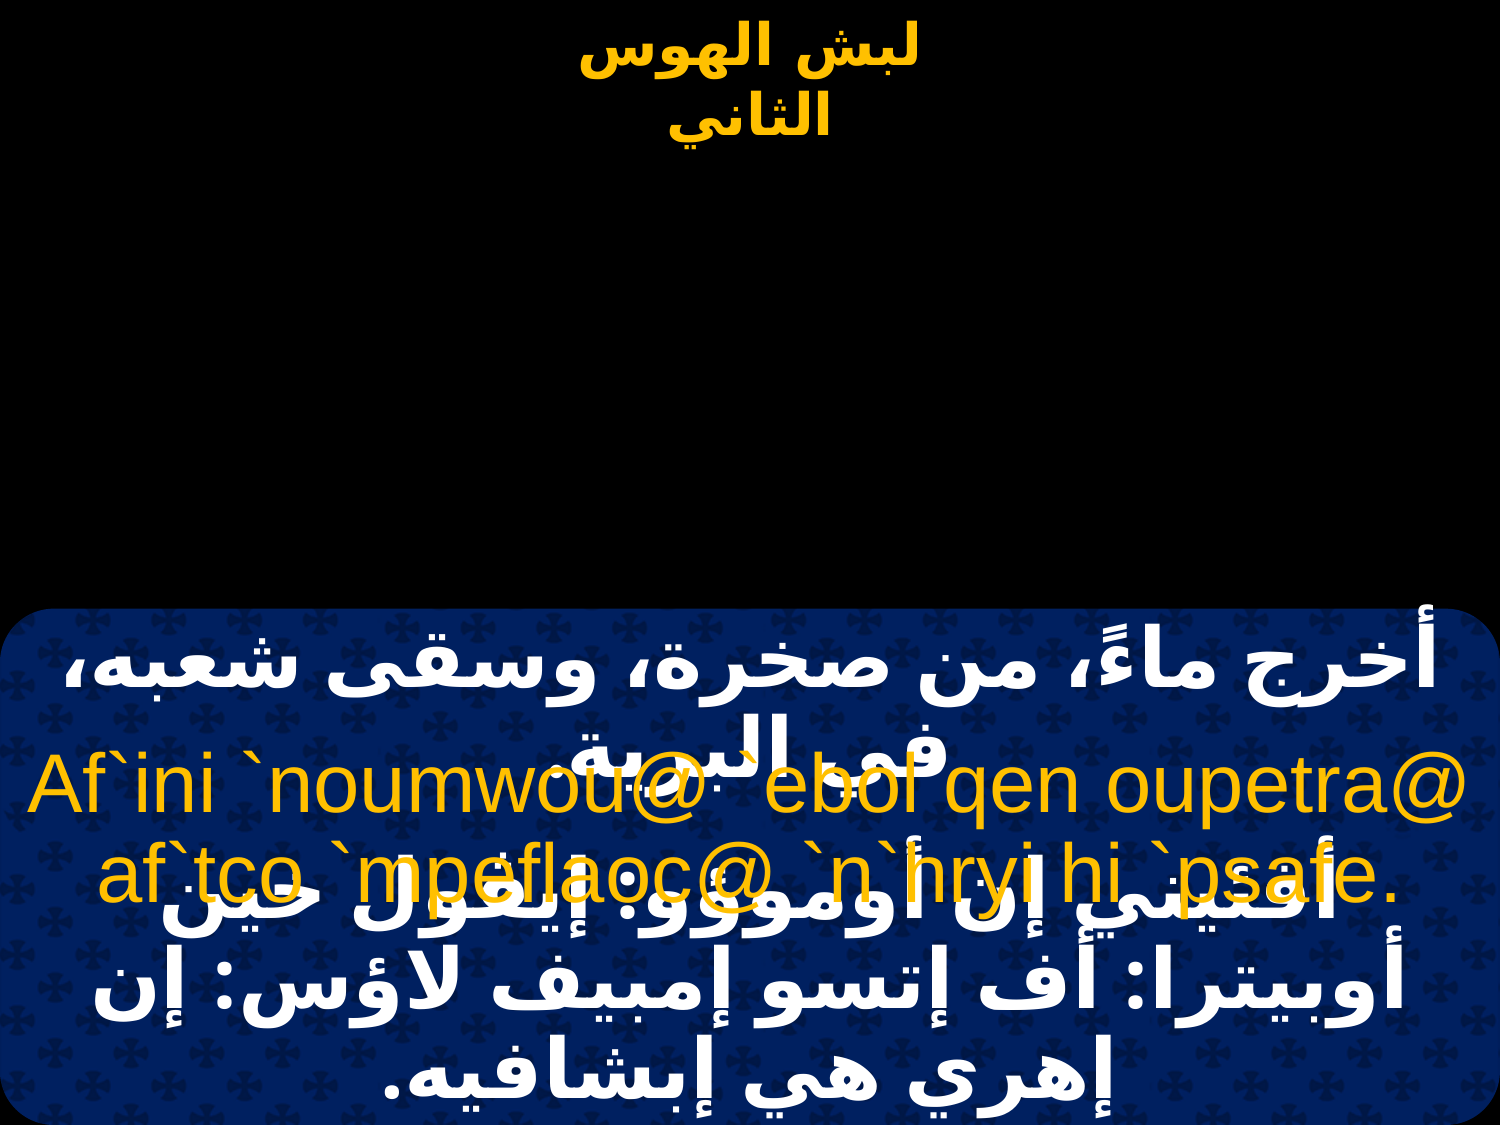

#
أخرج ماءً، من صخرة، وسقى شعبه، في البرية.
Af`ini `noumwou@ `ebol qen oupetra@ af`tco `mpeflaoc@ `n`hryi hi `psafe.
أفئيني إن أوموؤو: إيڤول خين أوبيترا: أف إتسو إمبيف لاؤس: إن إهري هي إبشافيه.